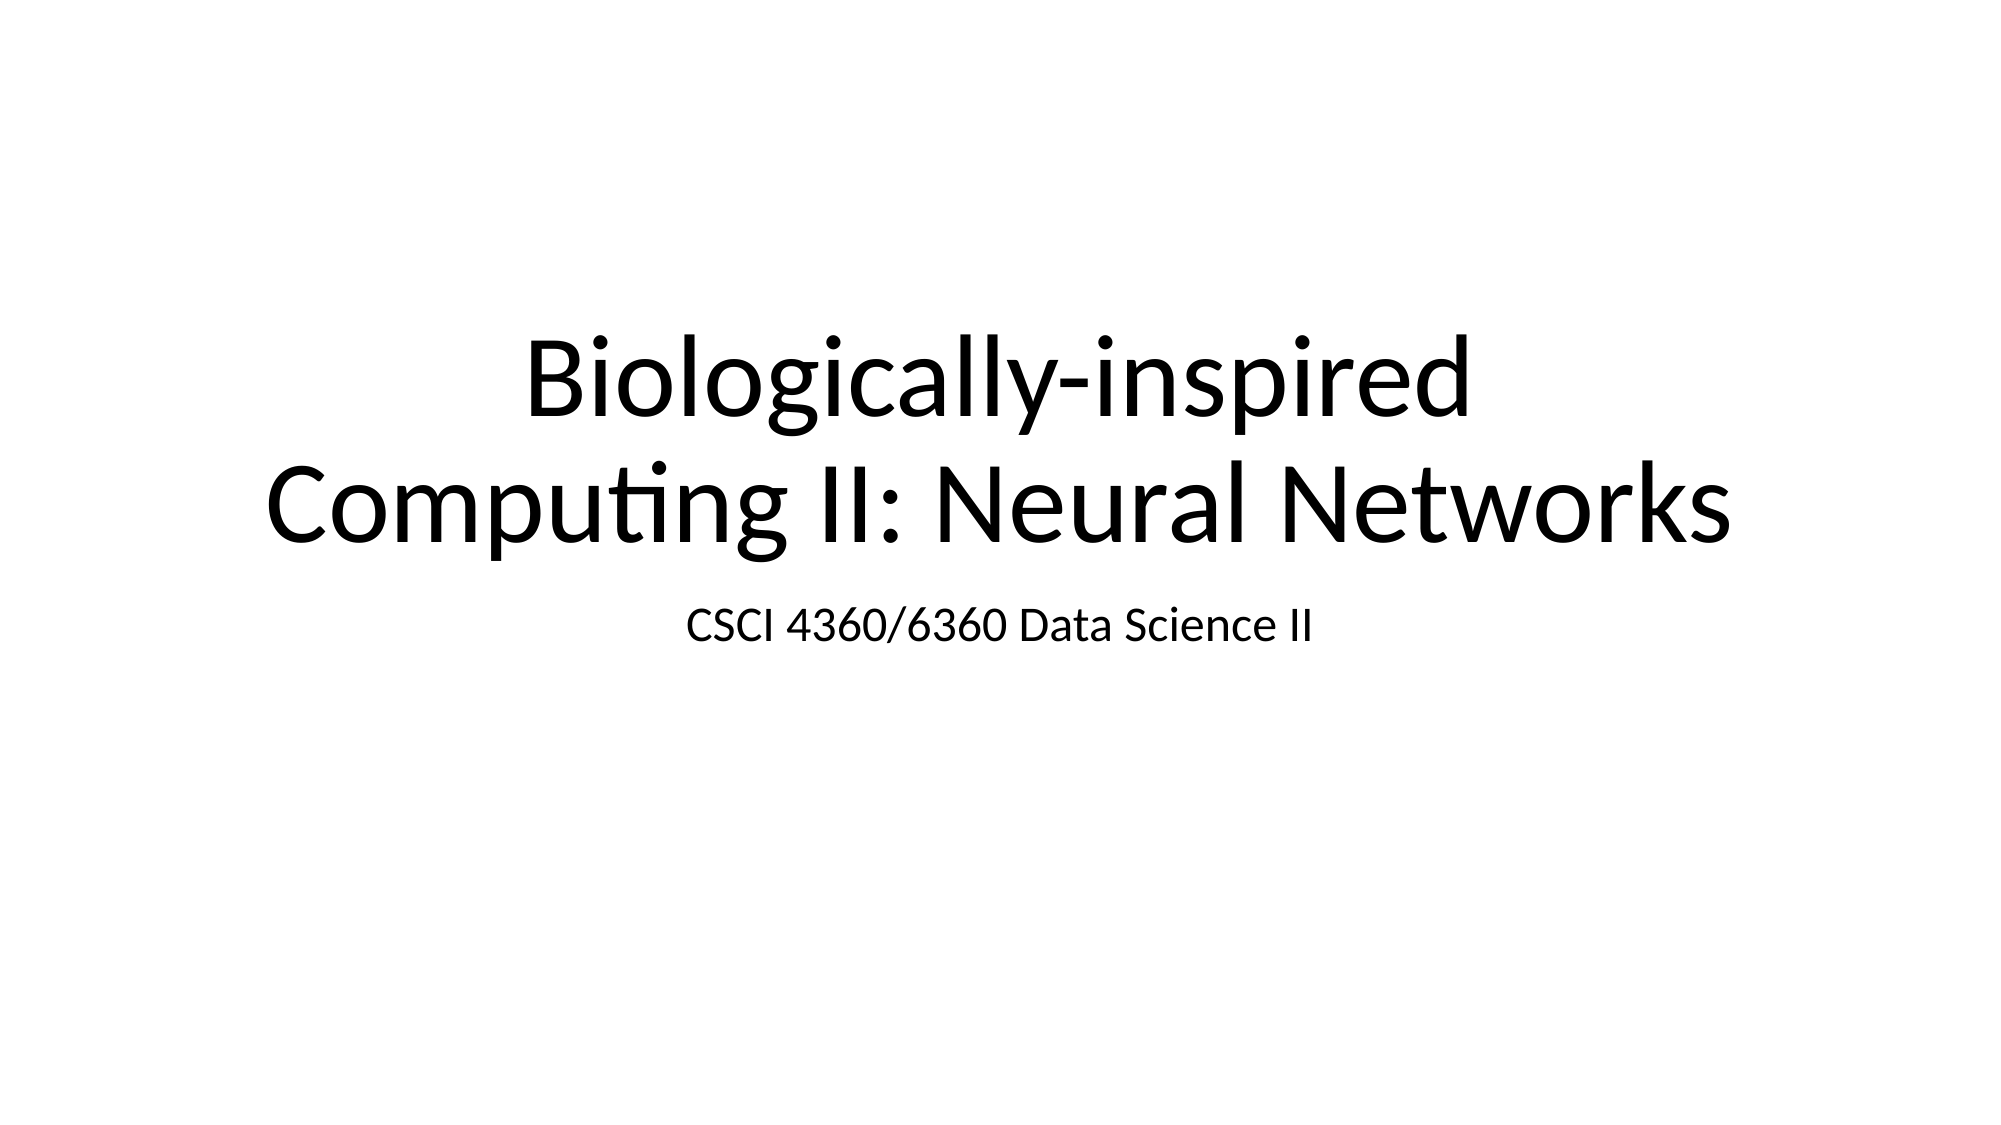

# Biologically-inspired Computing II: Neural Networks
CSCI 4360/6360 Data Science II